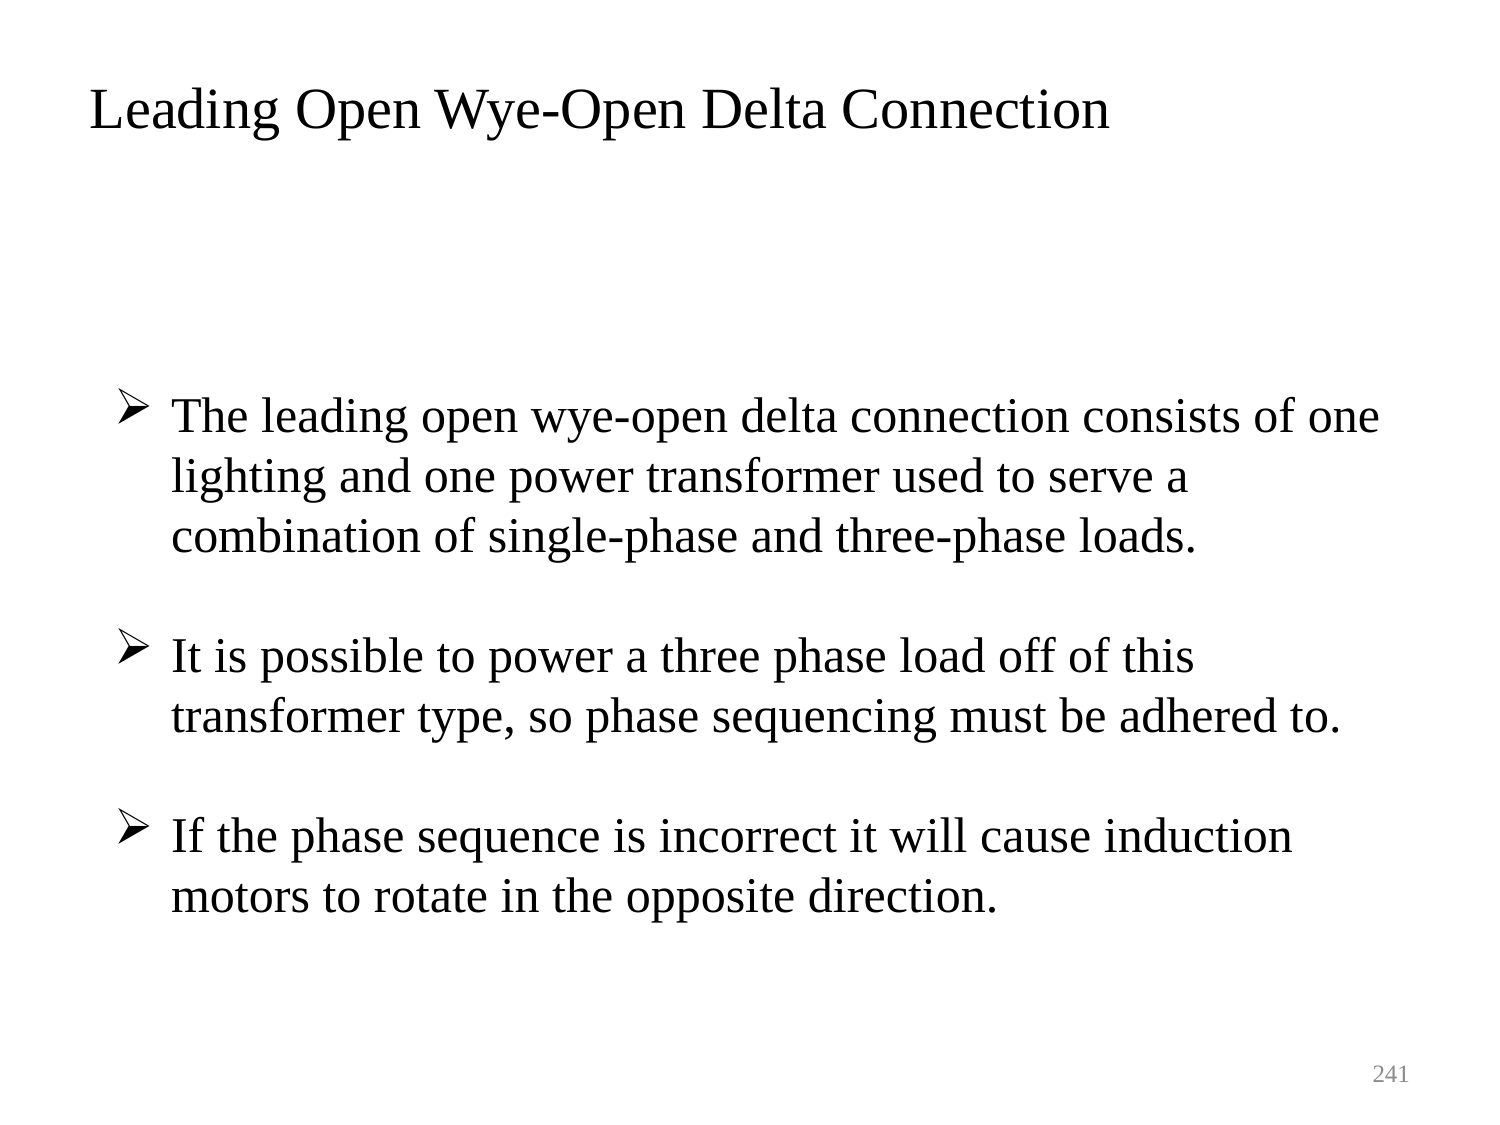

Leading Open Wye-Open Delta Connection

The leading open wye-open delta connection consists of one lighting and one power transformer used to serve a combination of single-phase and three-phase loads.

It is possible to power a three phase load off of this transformer type, so phase sequencing must be adhered to.

If the phase sequence is incorrect it will cause induction motors to rotate in the opposite direction.

241